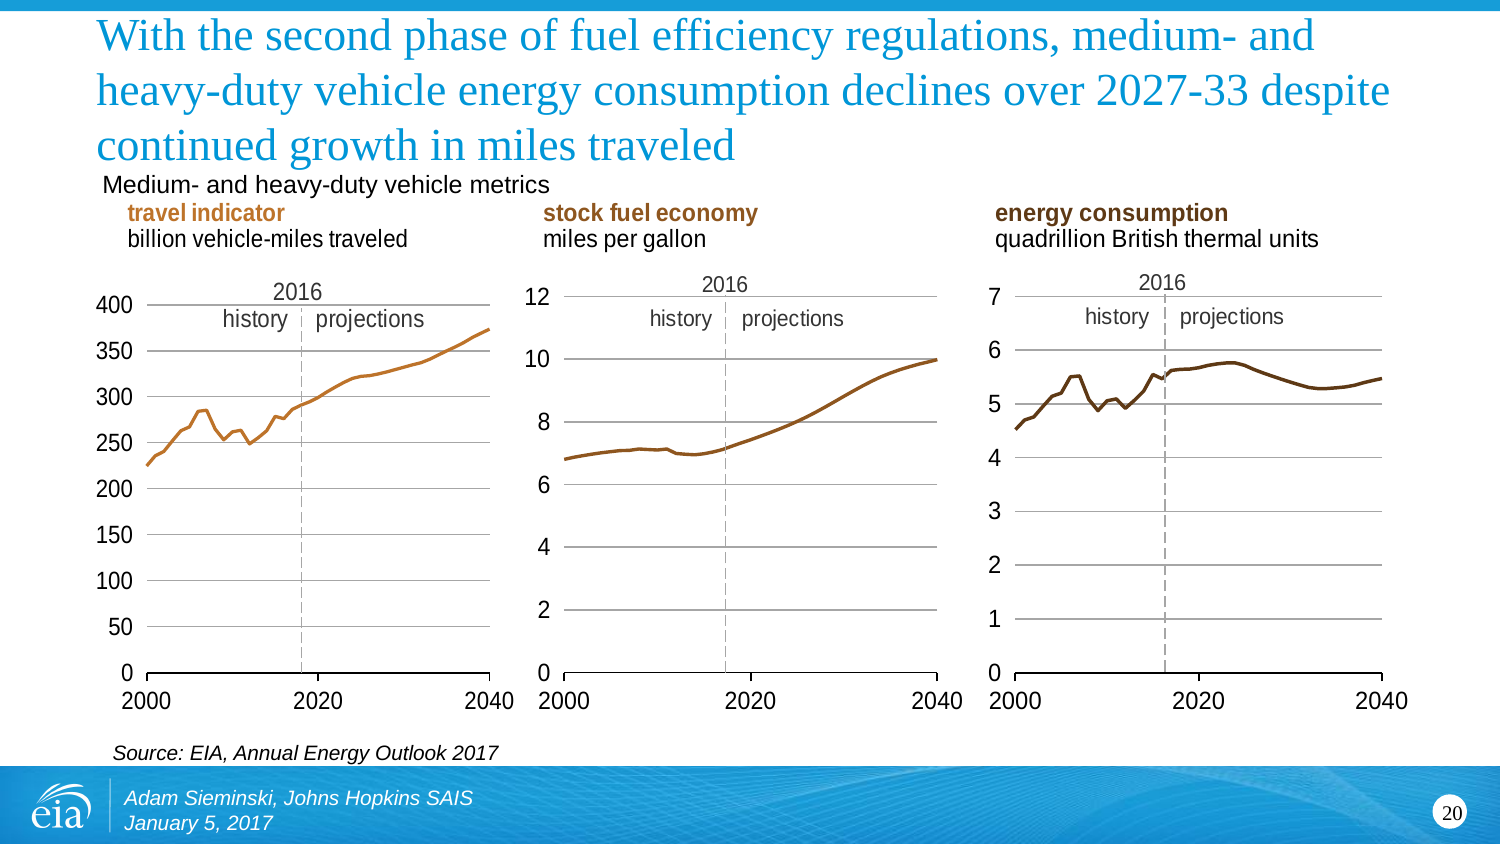

# With the second phase of fuel efficiency regulations, medium- and heavy-duty vehicle energy consumption declines over 2027-33 despite continued growth in miles traveled
Medium- and heavy-duty vehicle metrics

[unsupported chart]

[unsupported chart]

[unsupported chart]

Source: EIA, Annual Energy Outlook 2017
Adam Sieminski, Johns Hopkins SAIS
January 5, 2017
20